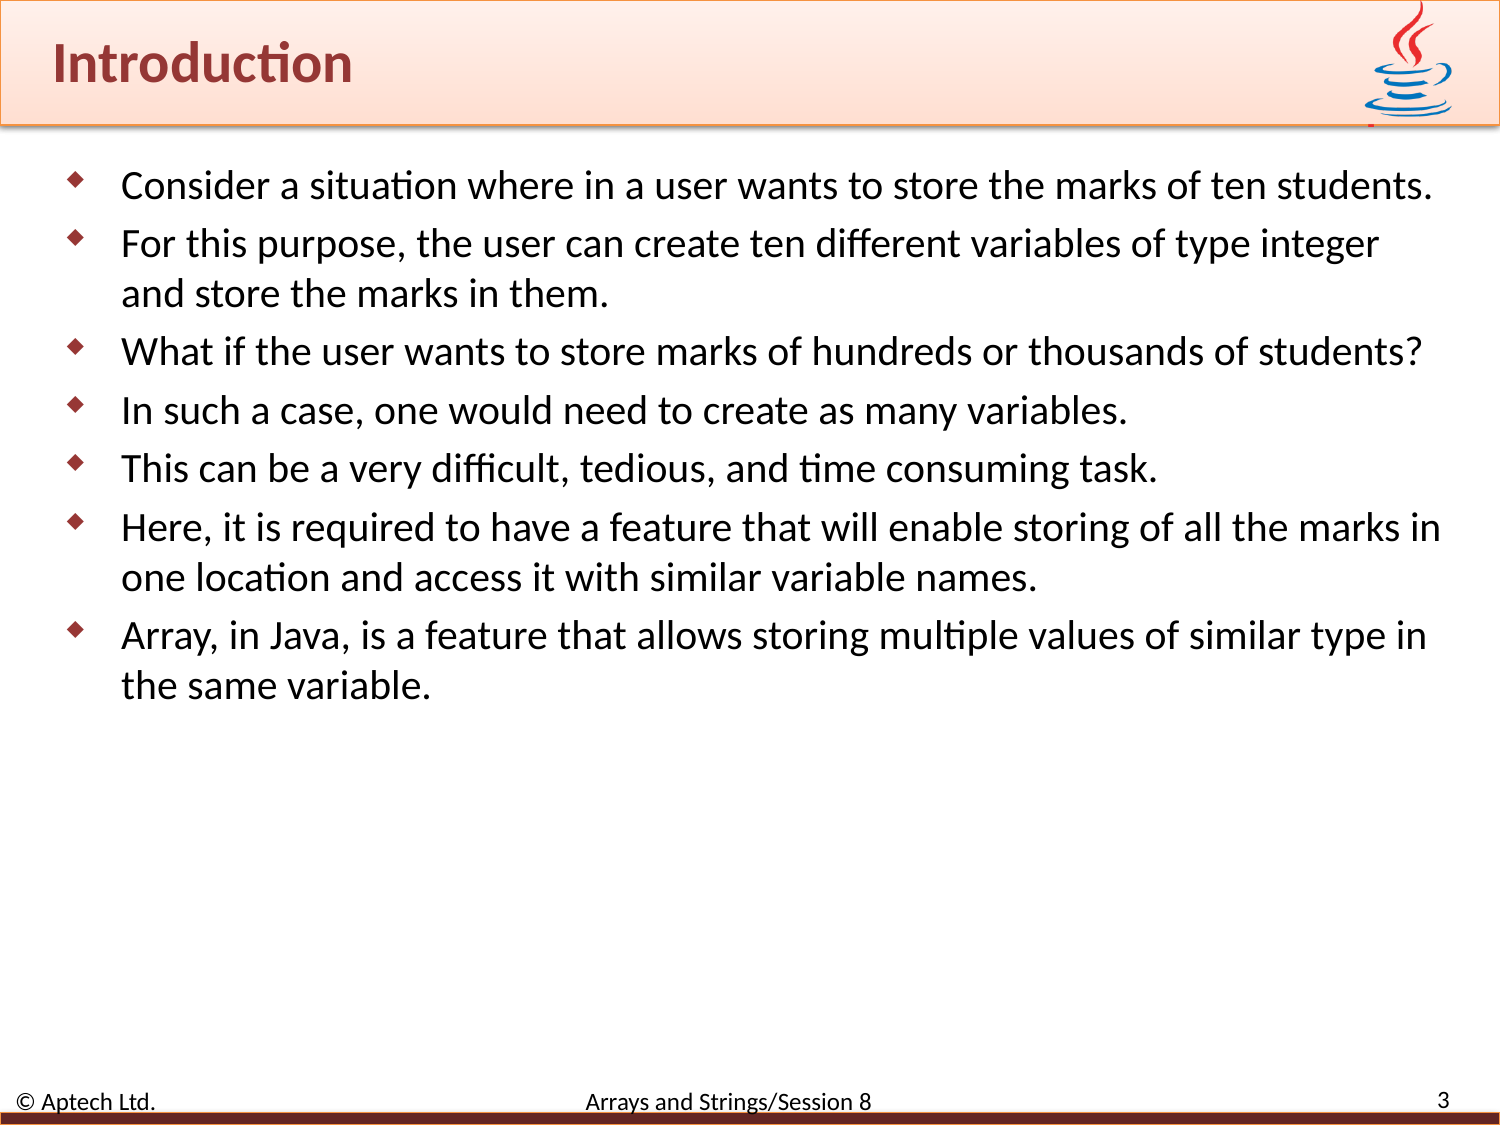

# Introduction
Consider a situation where in a user wants to store the marks of ten students.
For this purpose, the user can create ten different variables of type integer and store the marks in them.
What if the user wants to store marks of hundreds or thousands of students?
In such a case, one would need to create as many variables.
This can be a very difficult, tedious, and time consuming task.
Here, it is required to have a feature that will enable storing of all the marks in one location and access it with similar variable names.
Array, in Java, is a feature that allows storing multiple values of similar type in the same variable.
3
© Aptech Ltd.                                                                           Arrays and Strings/Session 8